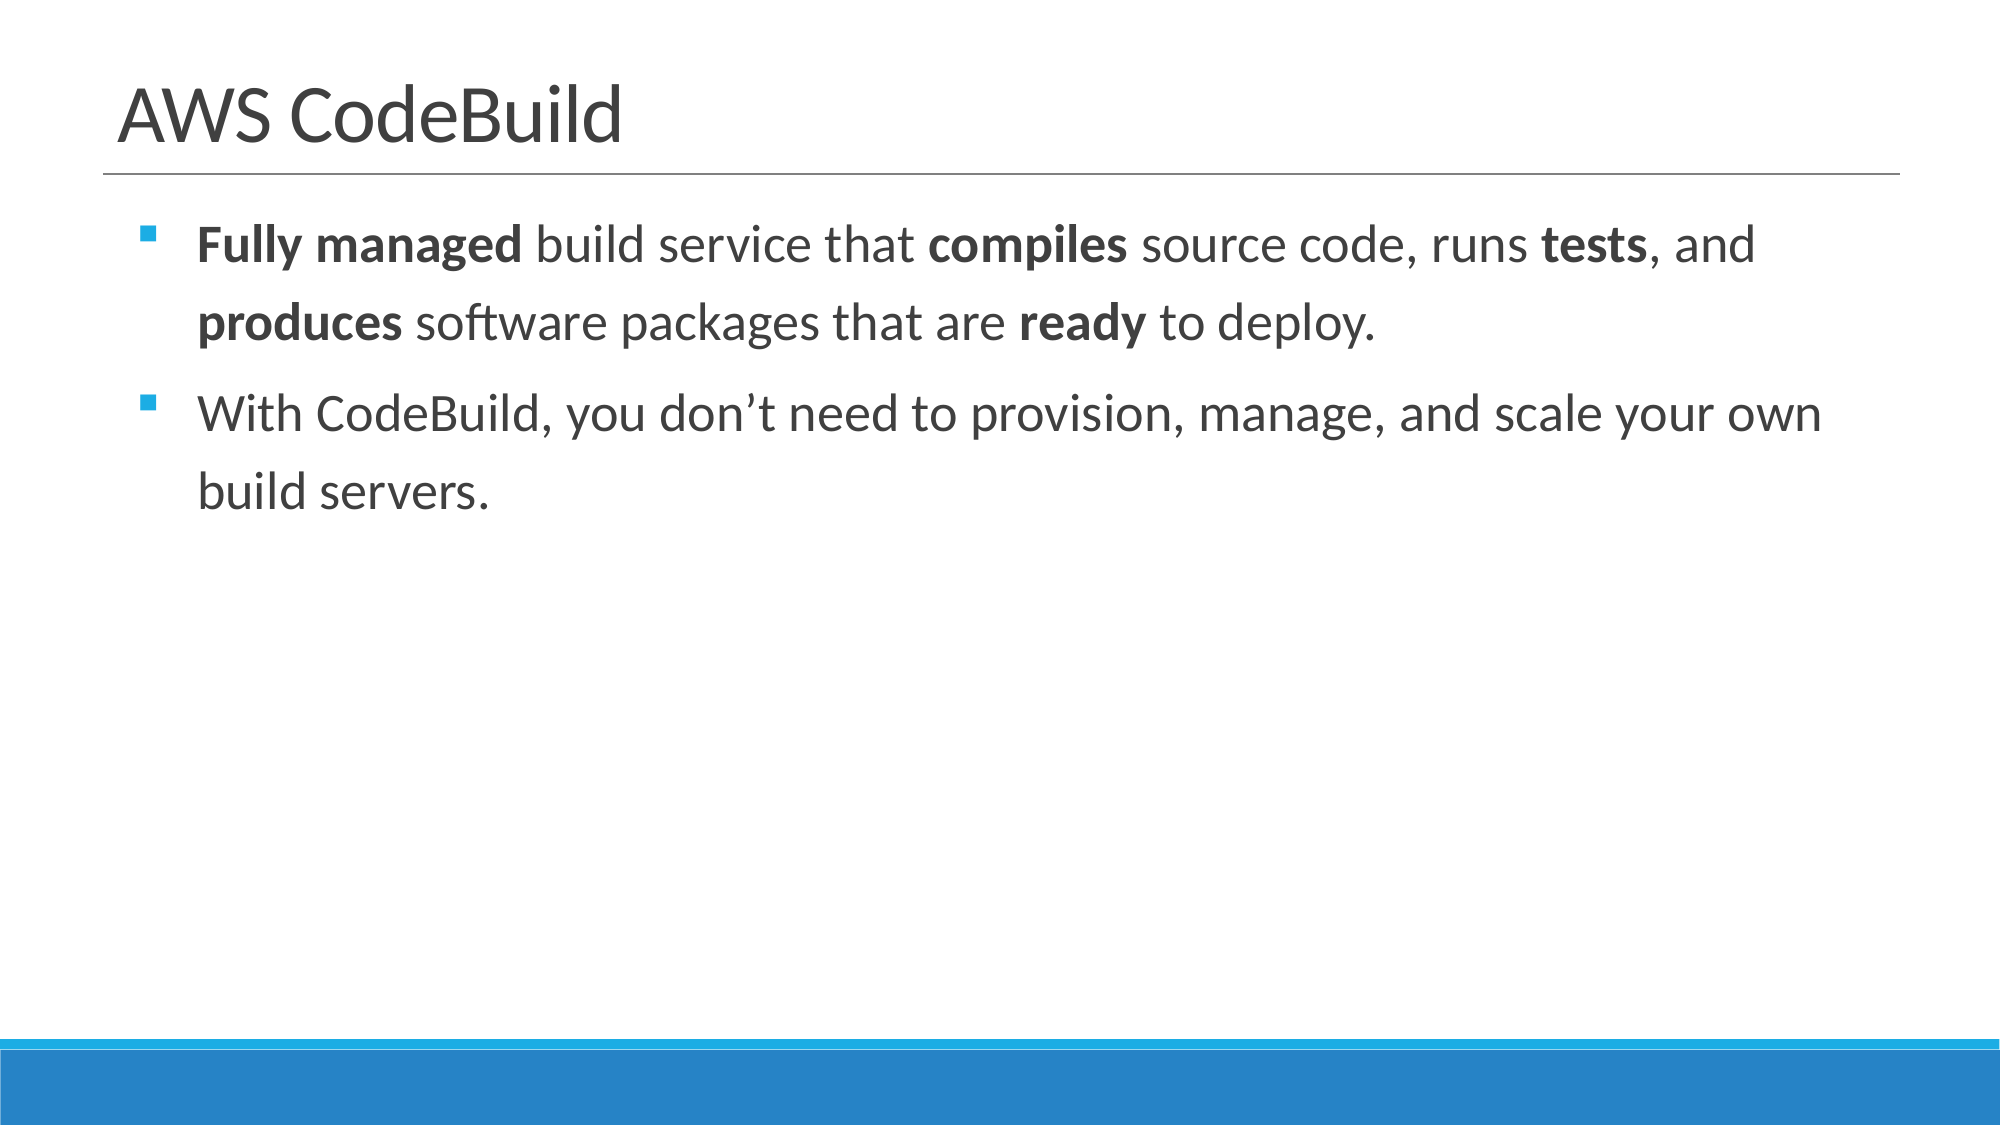

# AWS CodeBuild
Fully managed build service that compiles source code, runs tests, and produces software packages that are ready to deploy.
With CodeBuild, you don’t need to provision, manage, and scale your own build servers.